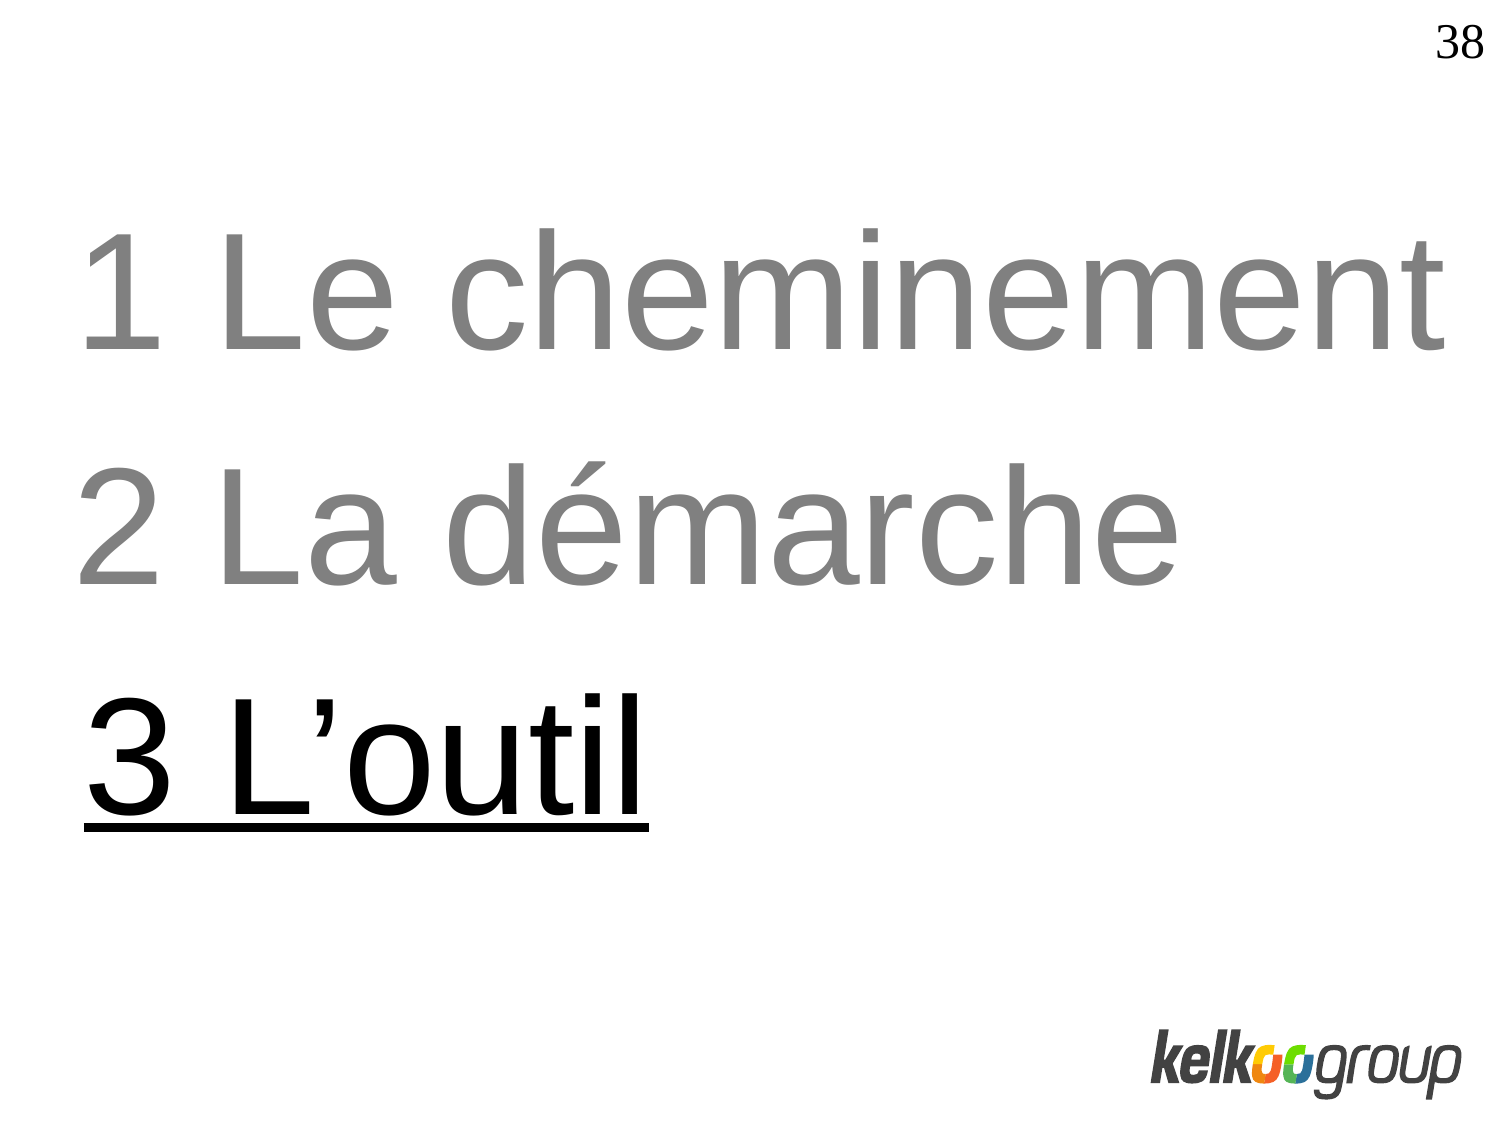

1 Le cheminement

 2 La démarche
3 L’outil